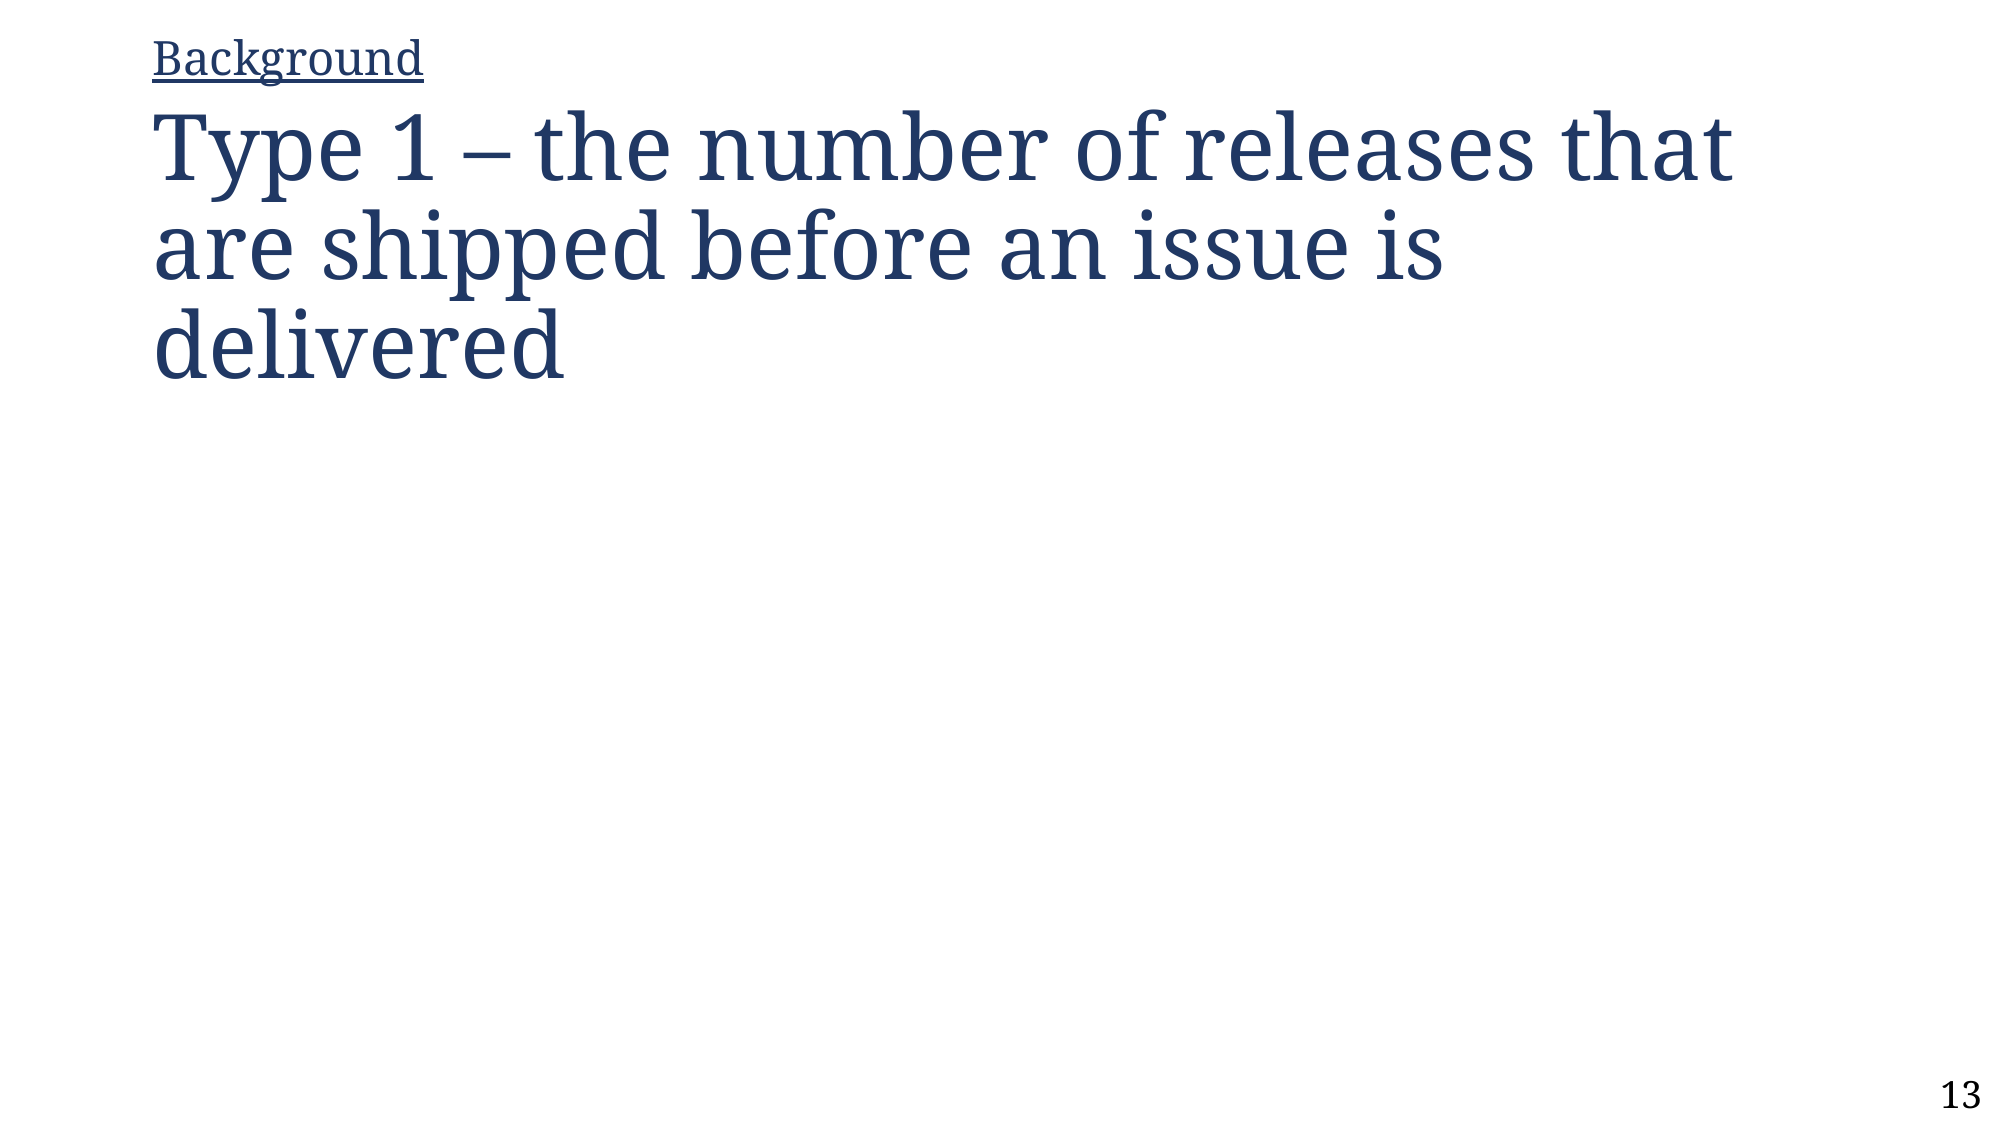

Background
# Type 1 – the number of releases that are shipped before an issue is delivered
13